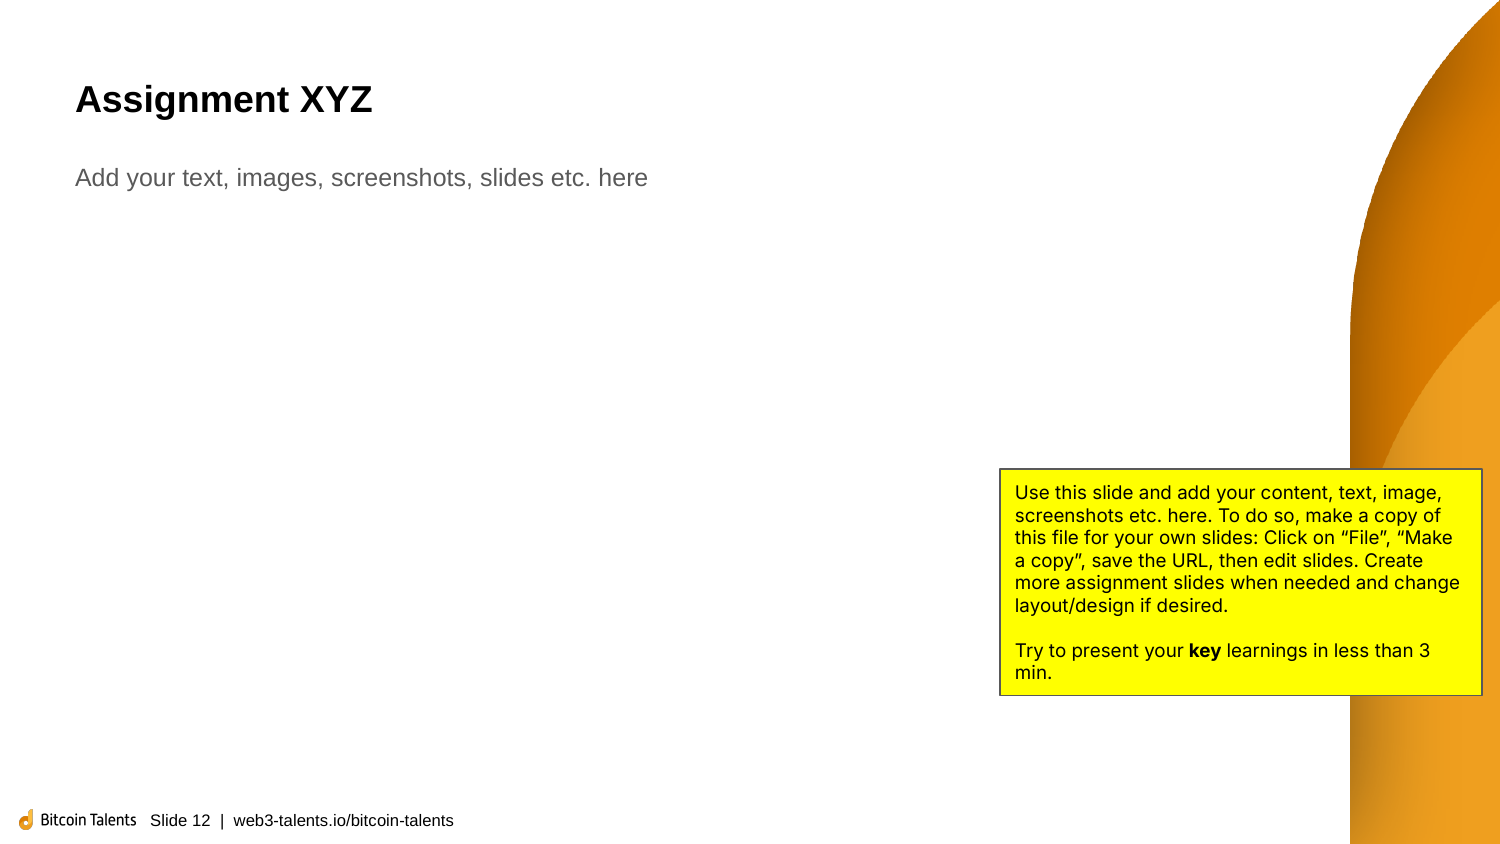

# Assignment XYZ
Add your text, images, screenshots, slides etc. here
Use this slide and add your content, text, image, screenshots etc. here. To do so, make a copy of this file for your own slides: Click on “File”, “Make a copy”, save the URL, then edit slides. Create more assignment slides when needed and change layout/design if desired.

Try to present your key learnings in less than 3 min.